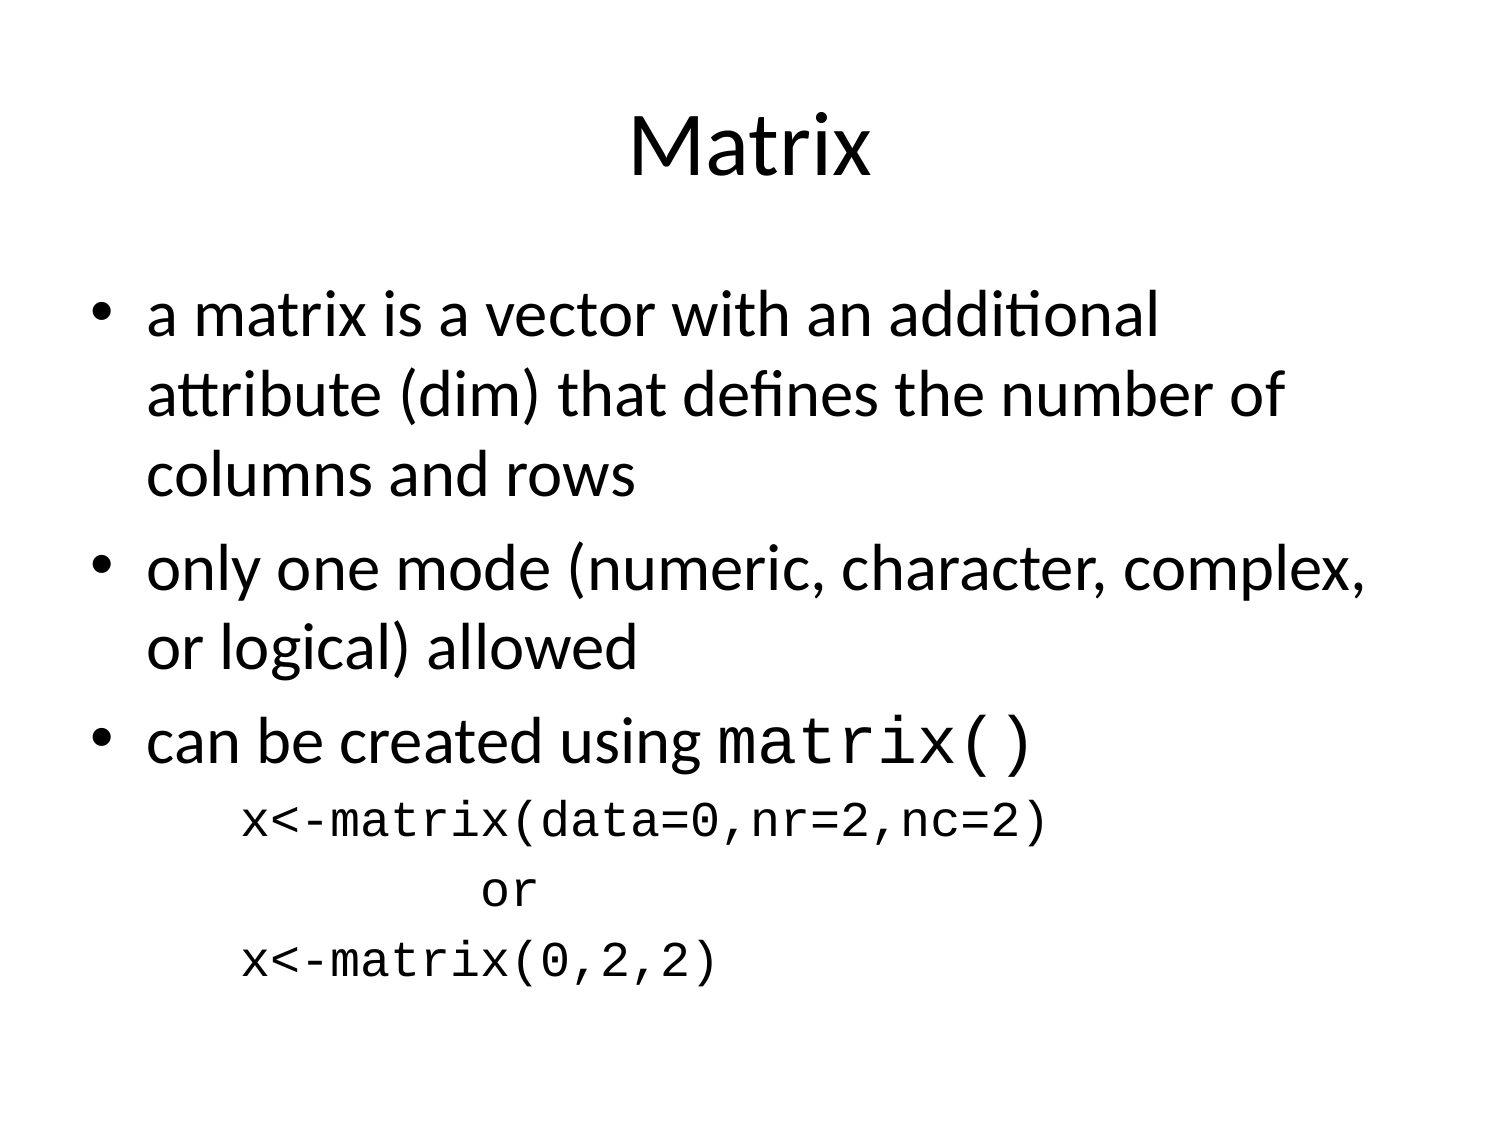

# Matrix
a matrix is a vector with an additional attribute (dim) that defines the number of columns and rows
only one mode (numeric, character, complex, or logical) allowed
can be created using matrix()
x<-matrix(data=0,nr=2,nc=2)
        or
x<-matrix(0,2,2)